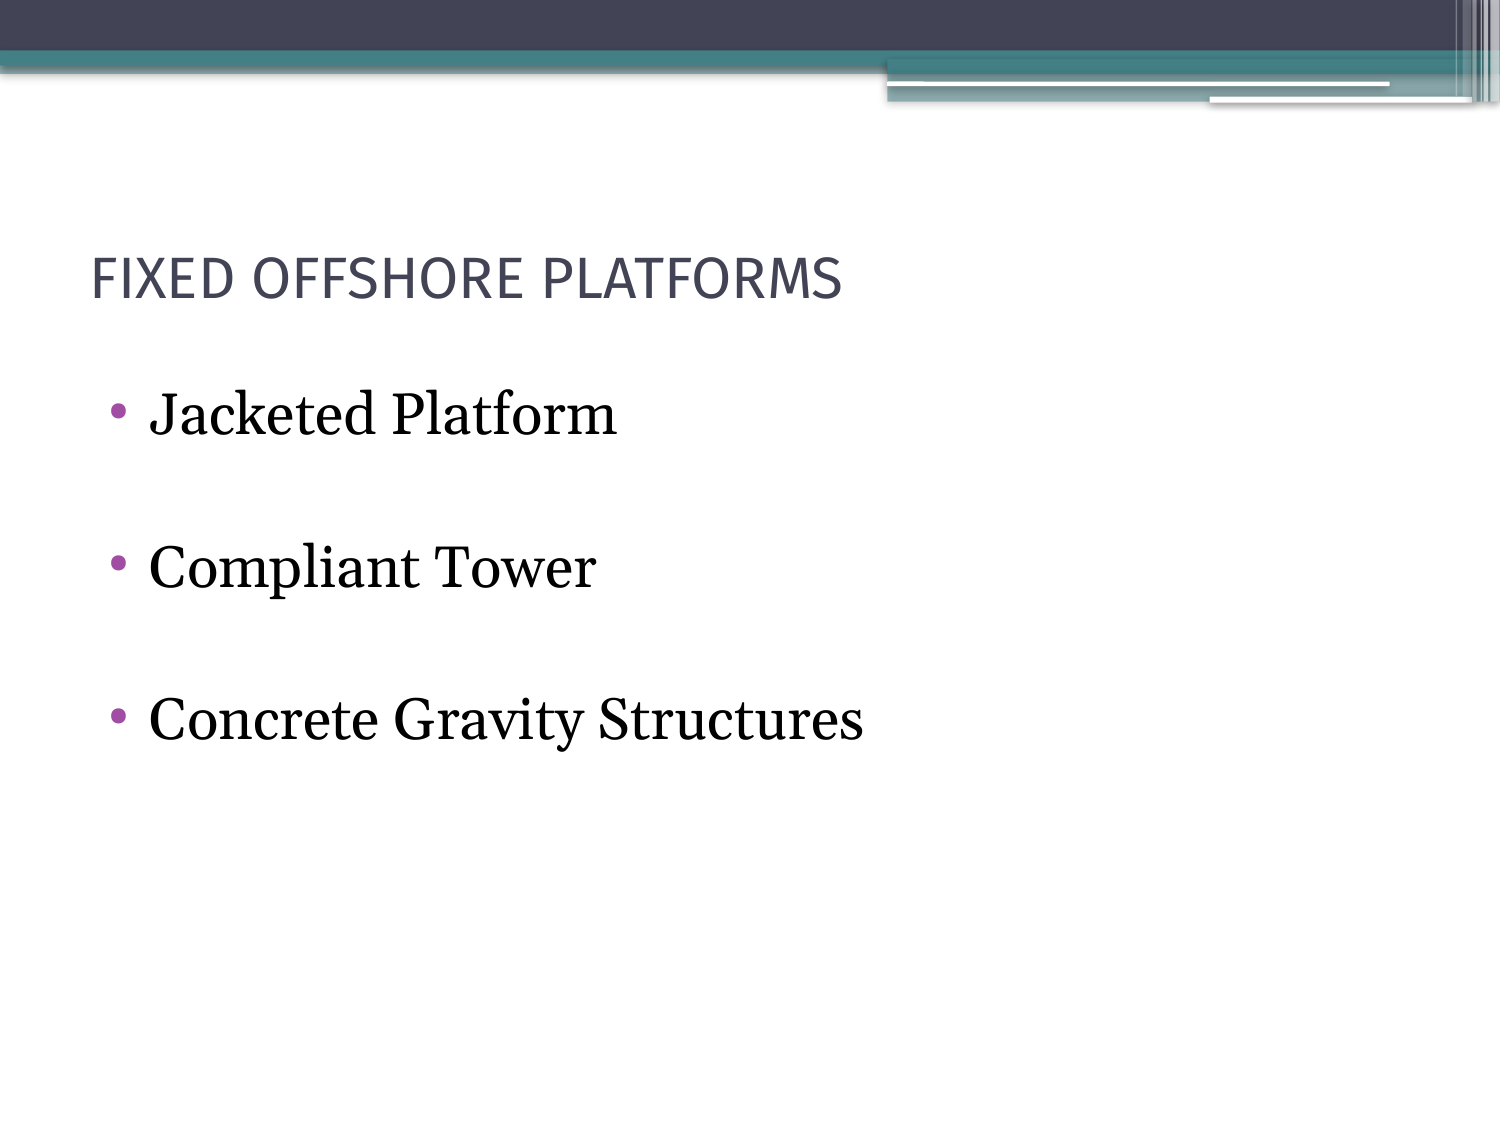

# FIXED OFFSHORE PLATFORMS
Jacketed Platform

Compliant Tower

Concrete Gravity Structures